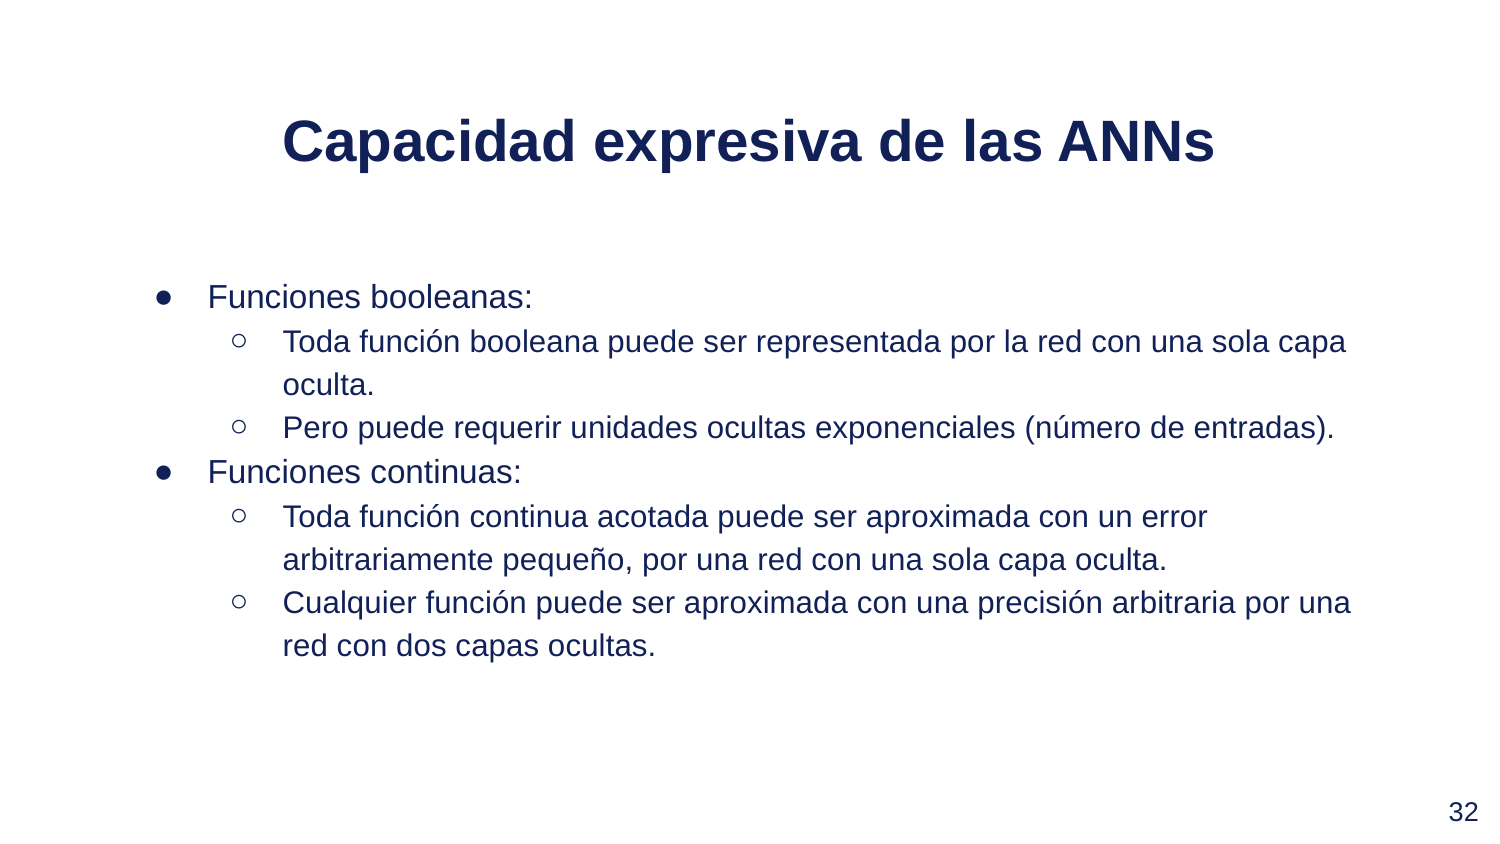

Capacidad expresiva de las ANNs
Funciones booleanas:
Toda función booleana puede ser representada por la red con una sola capa oculta.
Pero puede requerir unidades ocultas exponenciales (número de entradas).
Funciones continuas:
Toda función continua acotada puede ser aproximada con un error arbitrariamente pequeño, por una red con una sola capa oculta.
Cualquier función puede ser aproximada con una precisión arbitraria por una red con dos capas ocultas.
32